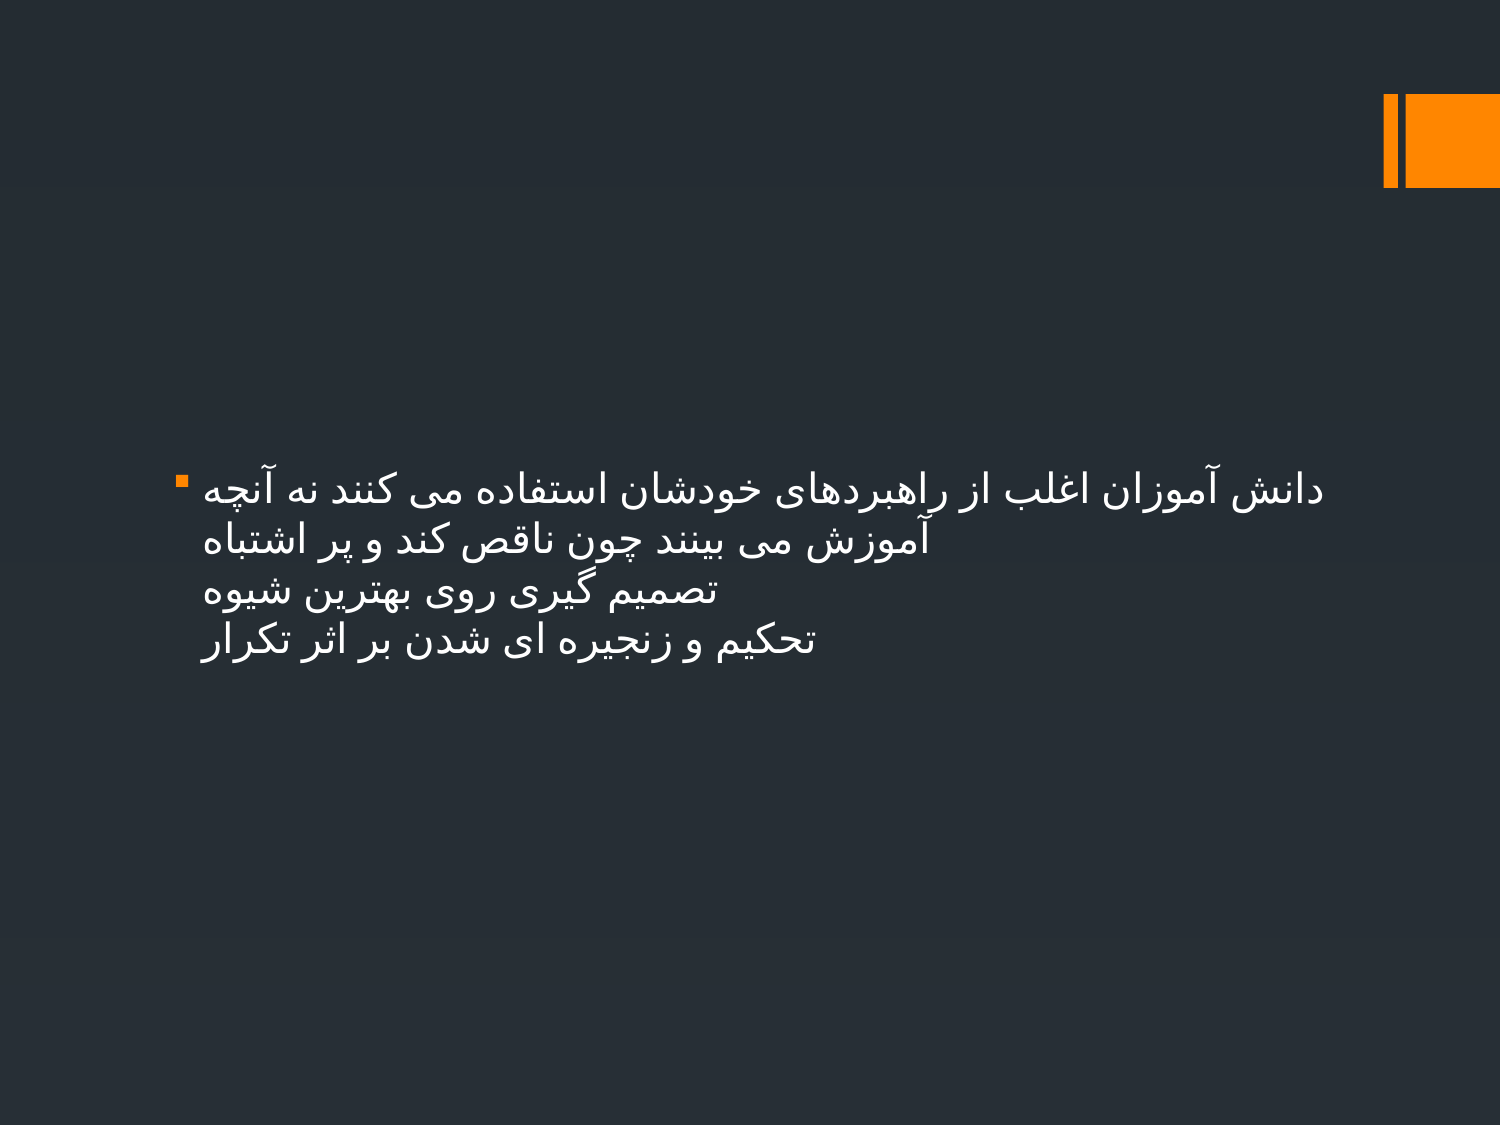

#
دانش آموزان اغلب از راهبردهای خودشان استفاده می کنند نه آنچه آموزش می بینند چون ناقص کند و پر اشتباه
تصمیم گیری روی بهترین شیوه
تحکیم و زنجیره ای شدن بر اثر تکرار